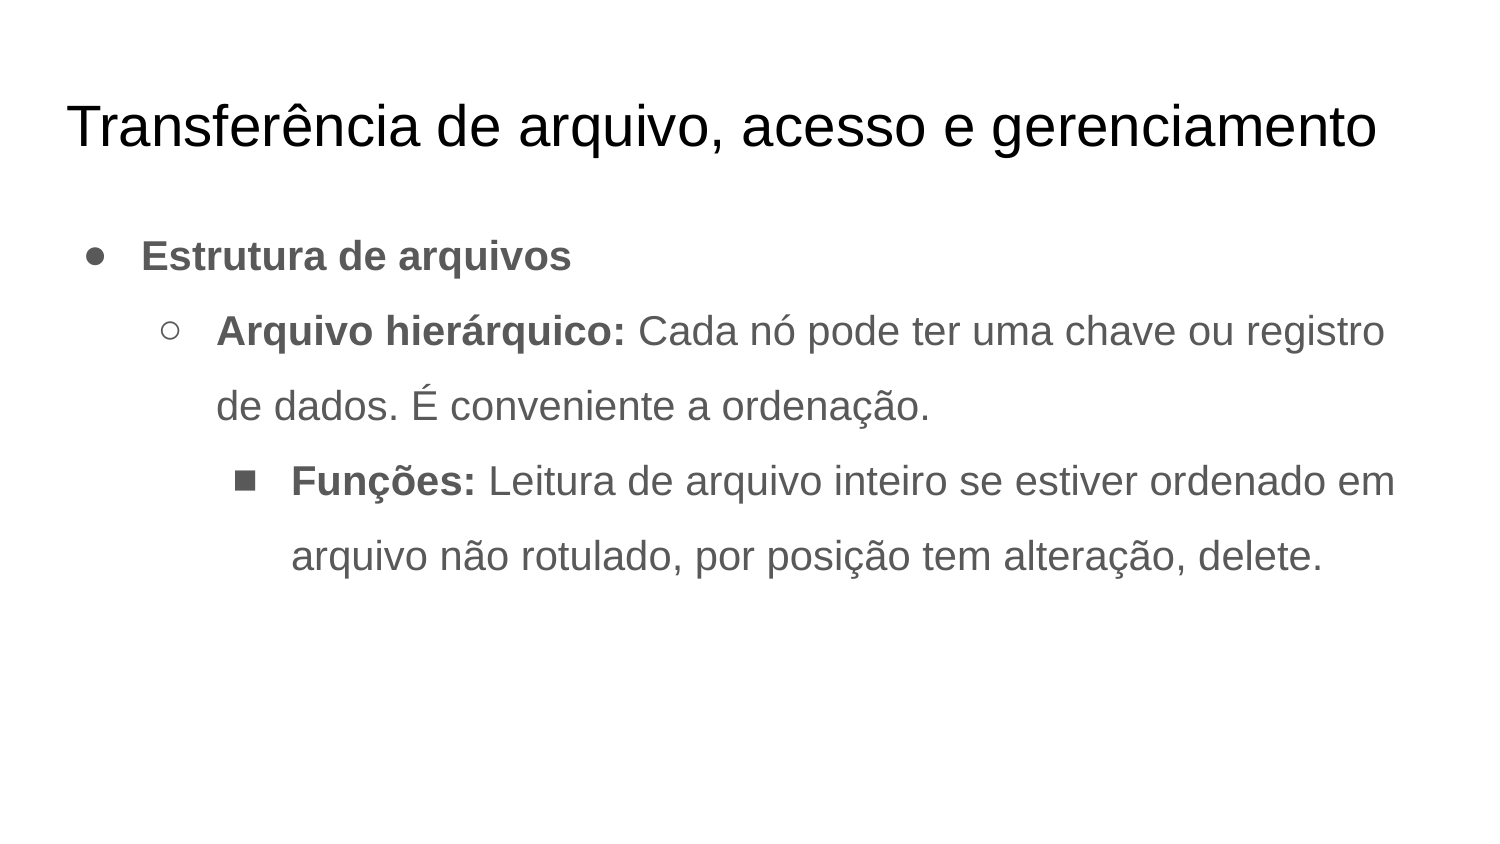

# Transferência de arquivo, acesso e gerenciamento
Estrutura de arquivos
Arquivo hierárquico: Cada nó pode ter uma chave ou registro de dados. É conveniente a ordenação.
Funções: Leitura de arquivo inteiro se estiver ordenado em arquivo não rotulado, por posição tem alteração, delete.